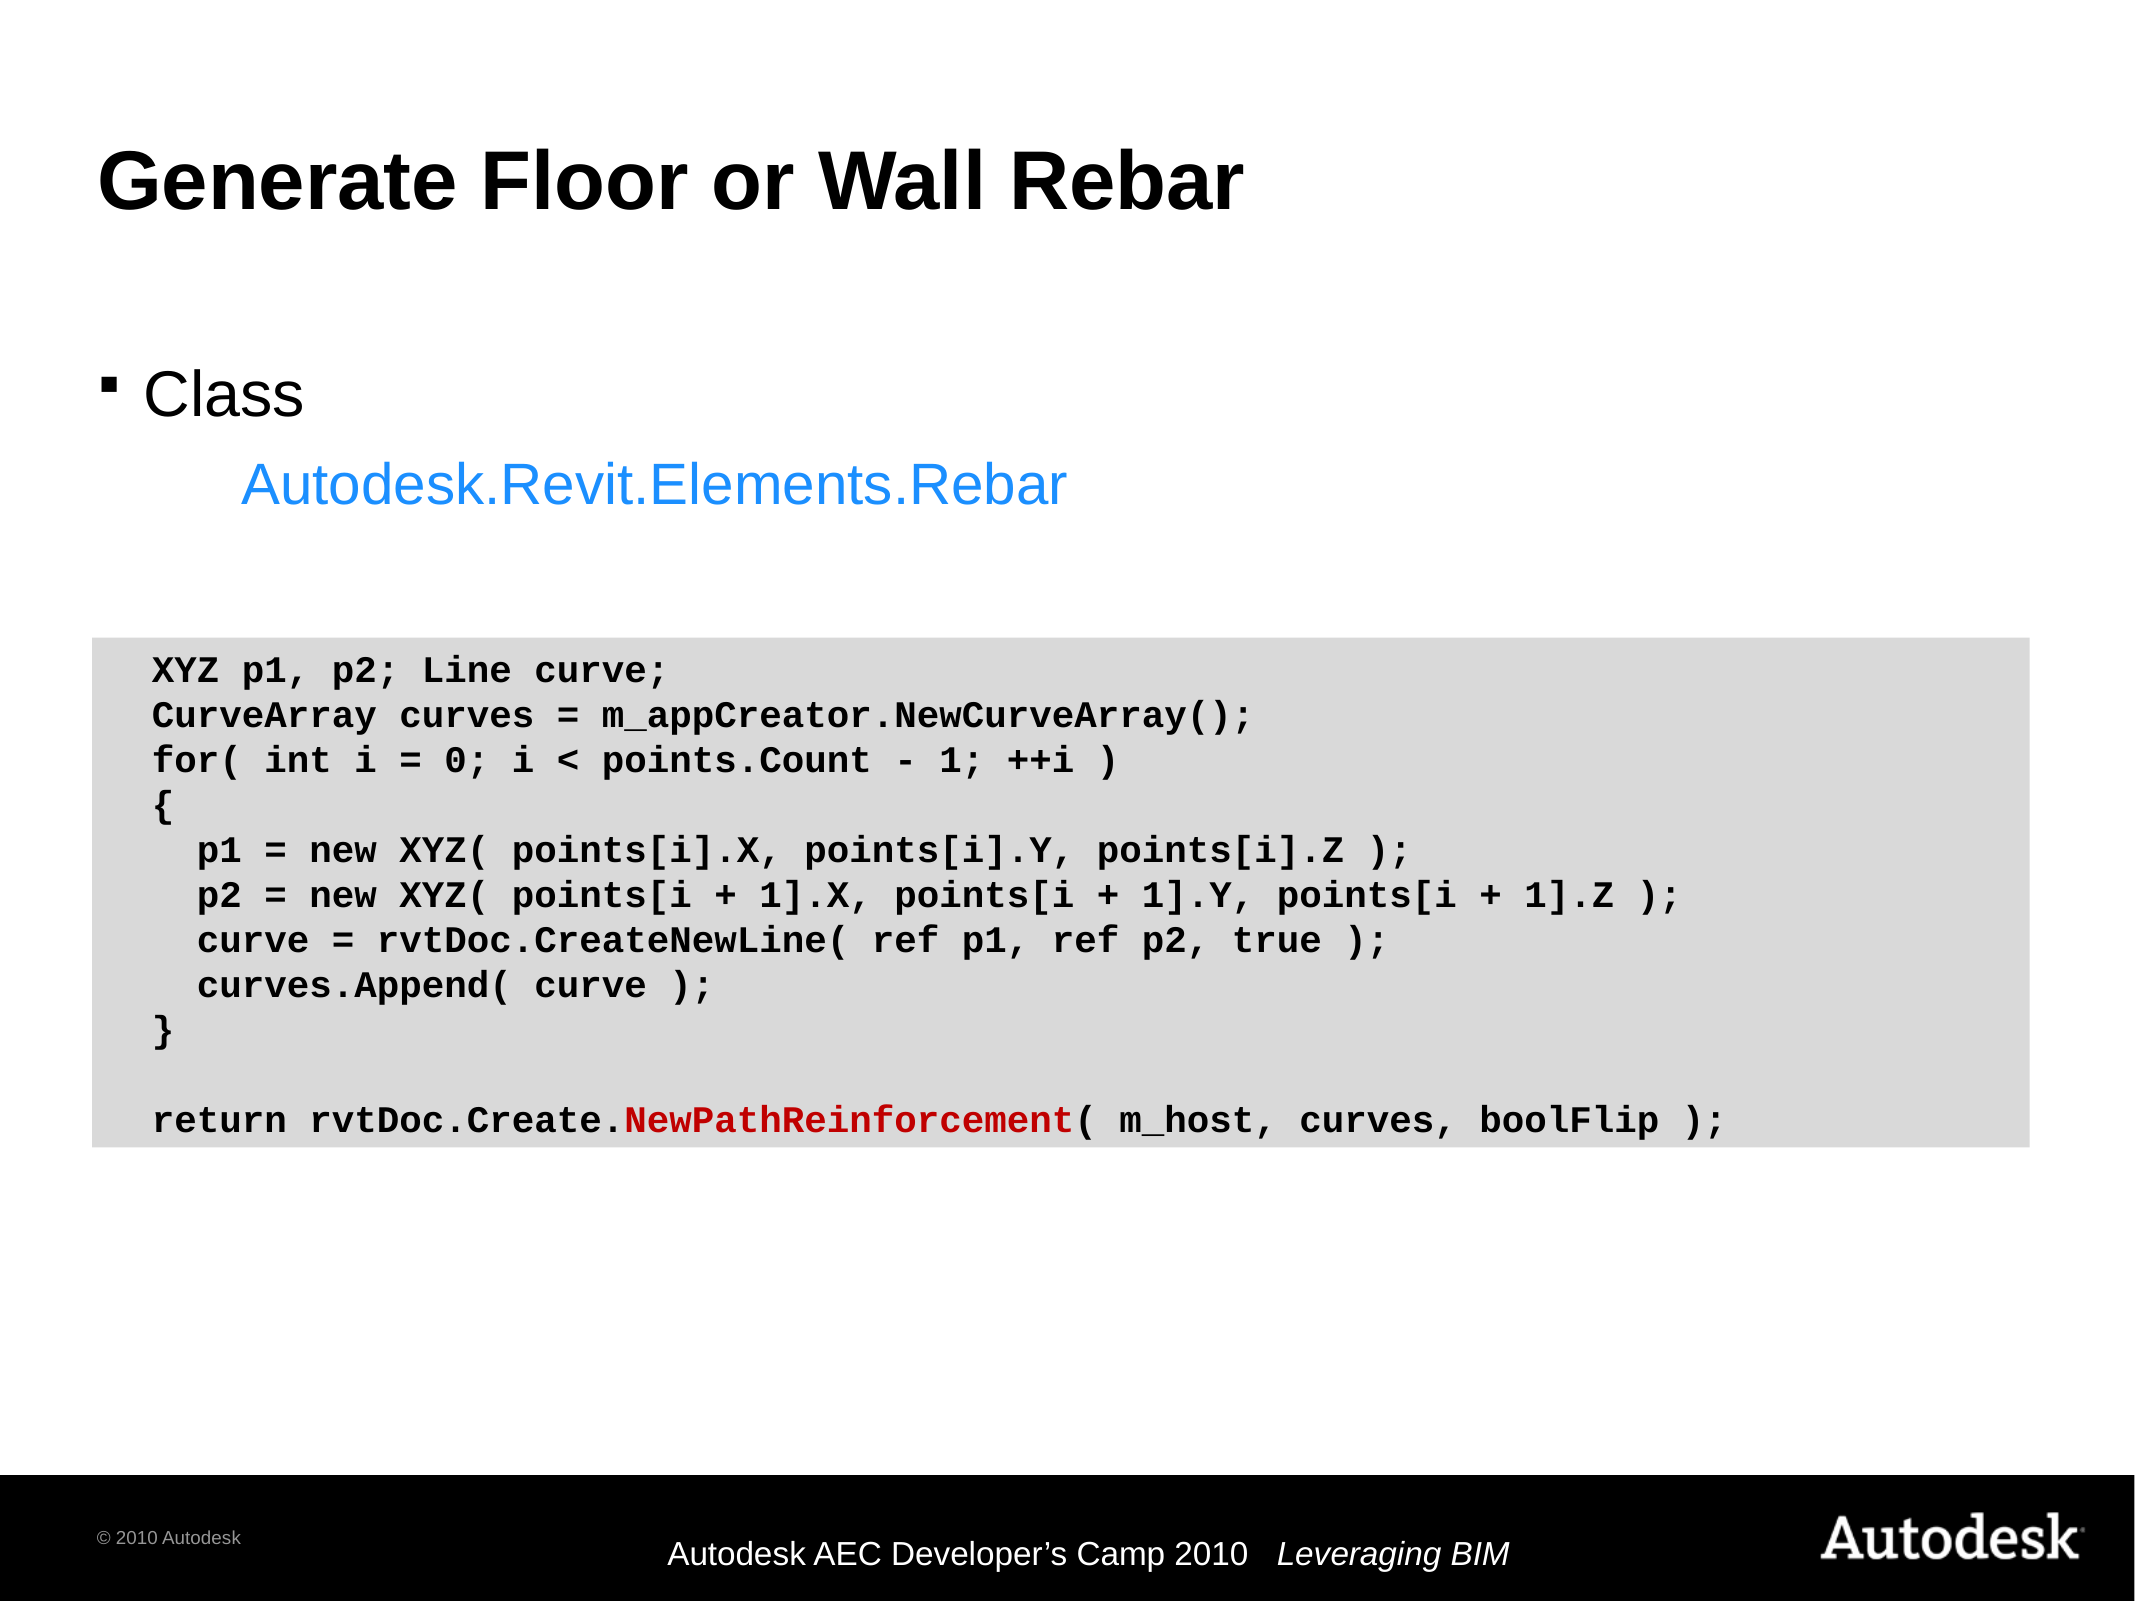

# Generate Floor or Wall Rebar
Class
        Autodesk.Revit.Elements.Rebar
  XYZ p1, p2; Line curve;
  CurveArray curves = m_appCreator.NewCurveArray();
  for( int i = 0; i < points.Count - 1; ++i )
  {
    p1 = new XYZ( points[i].X, points[i].Y, points[i].Z );
    p2 = new XYZ( points[i + 1].X, points[i + 1].Y, points[i + 1].Z );
    curve = rvtDoc.CreateNewLine( ref p1, ref p2, true );
    curves.Append( curve );
  }

  return rvtDoc.Create.NewPathReinforcement( m_host, curves, boolFlip );